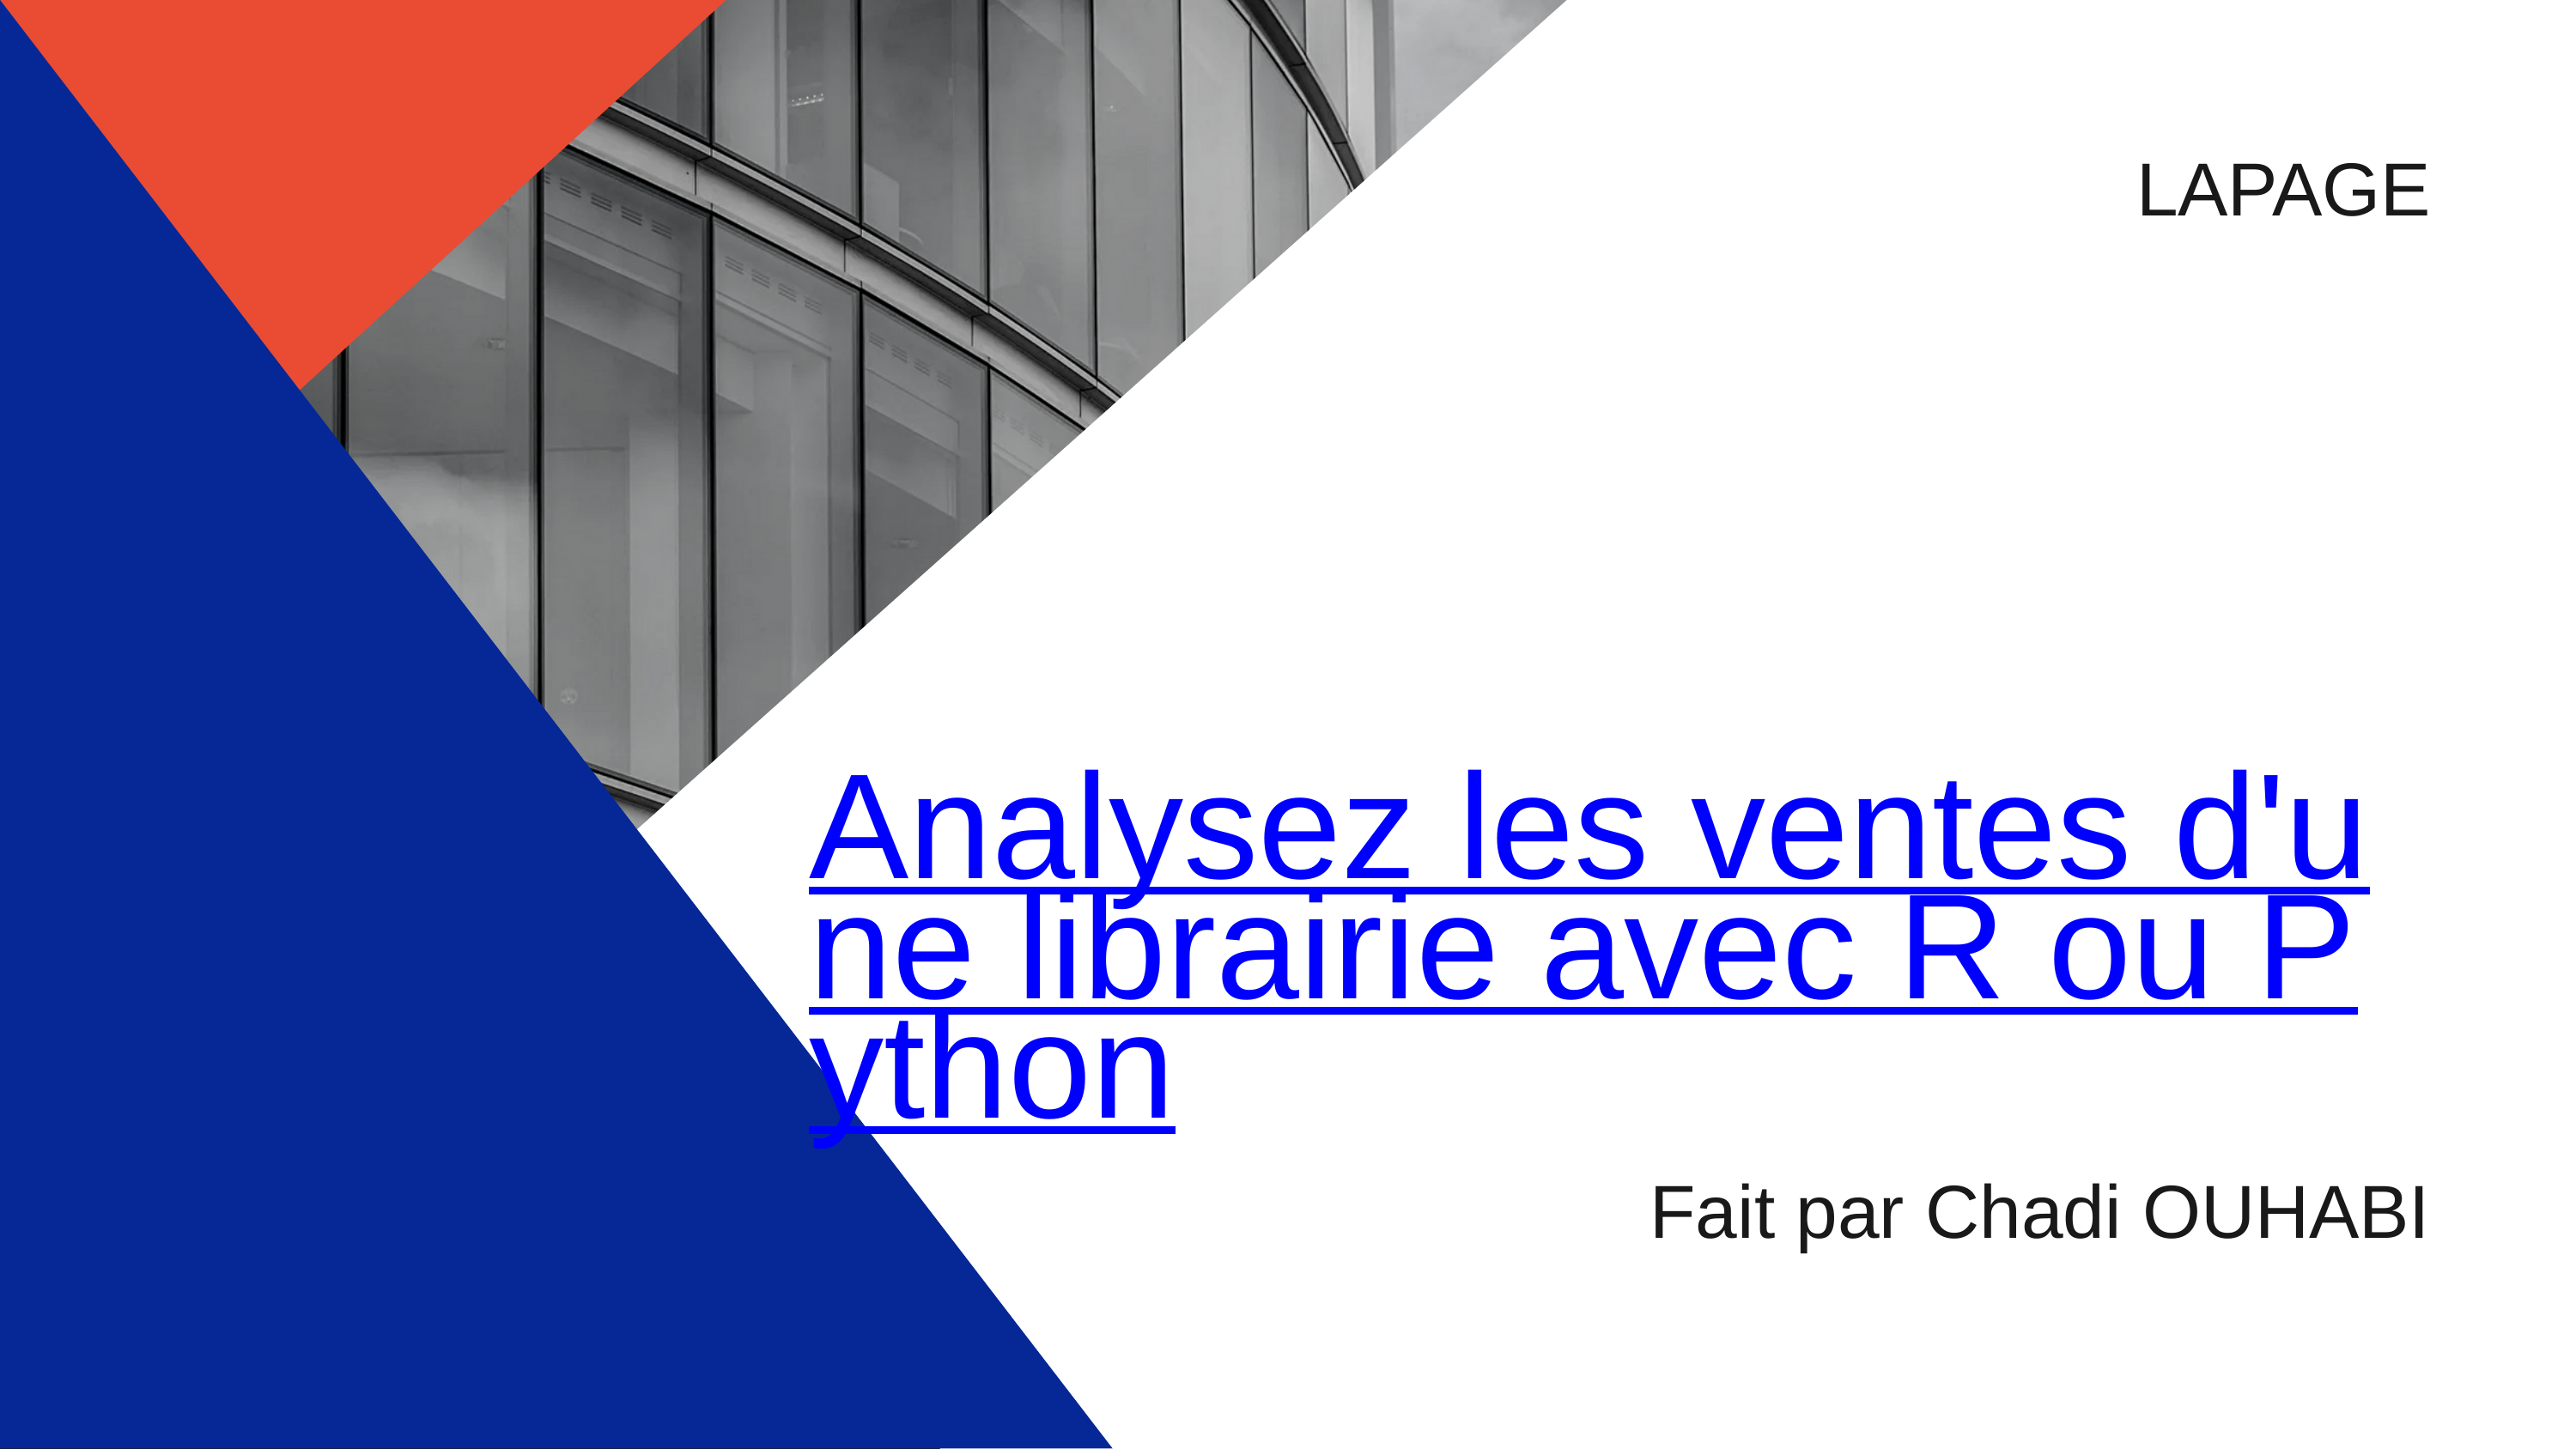

LAPAGE
Analysez les ventes d'une librairie avec R ou Python
Fait par Chadi OUHABI